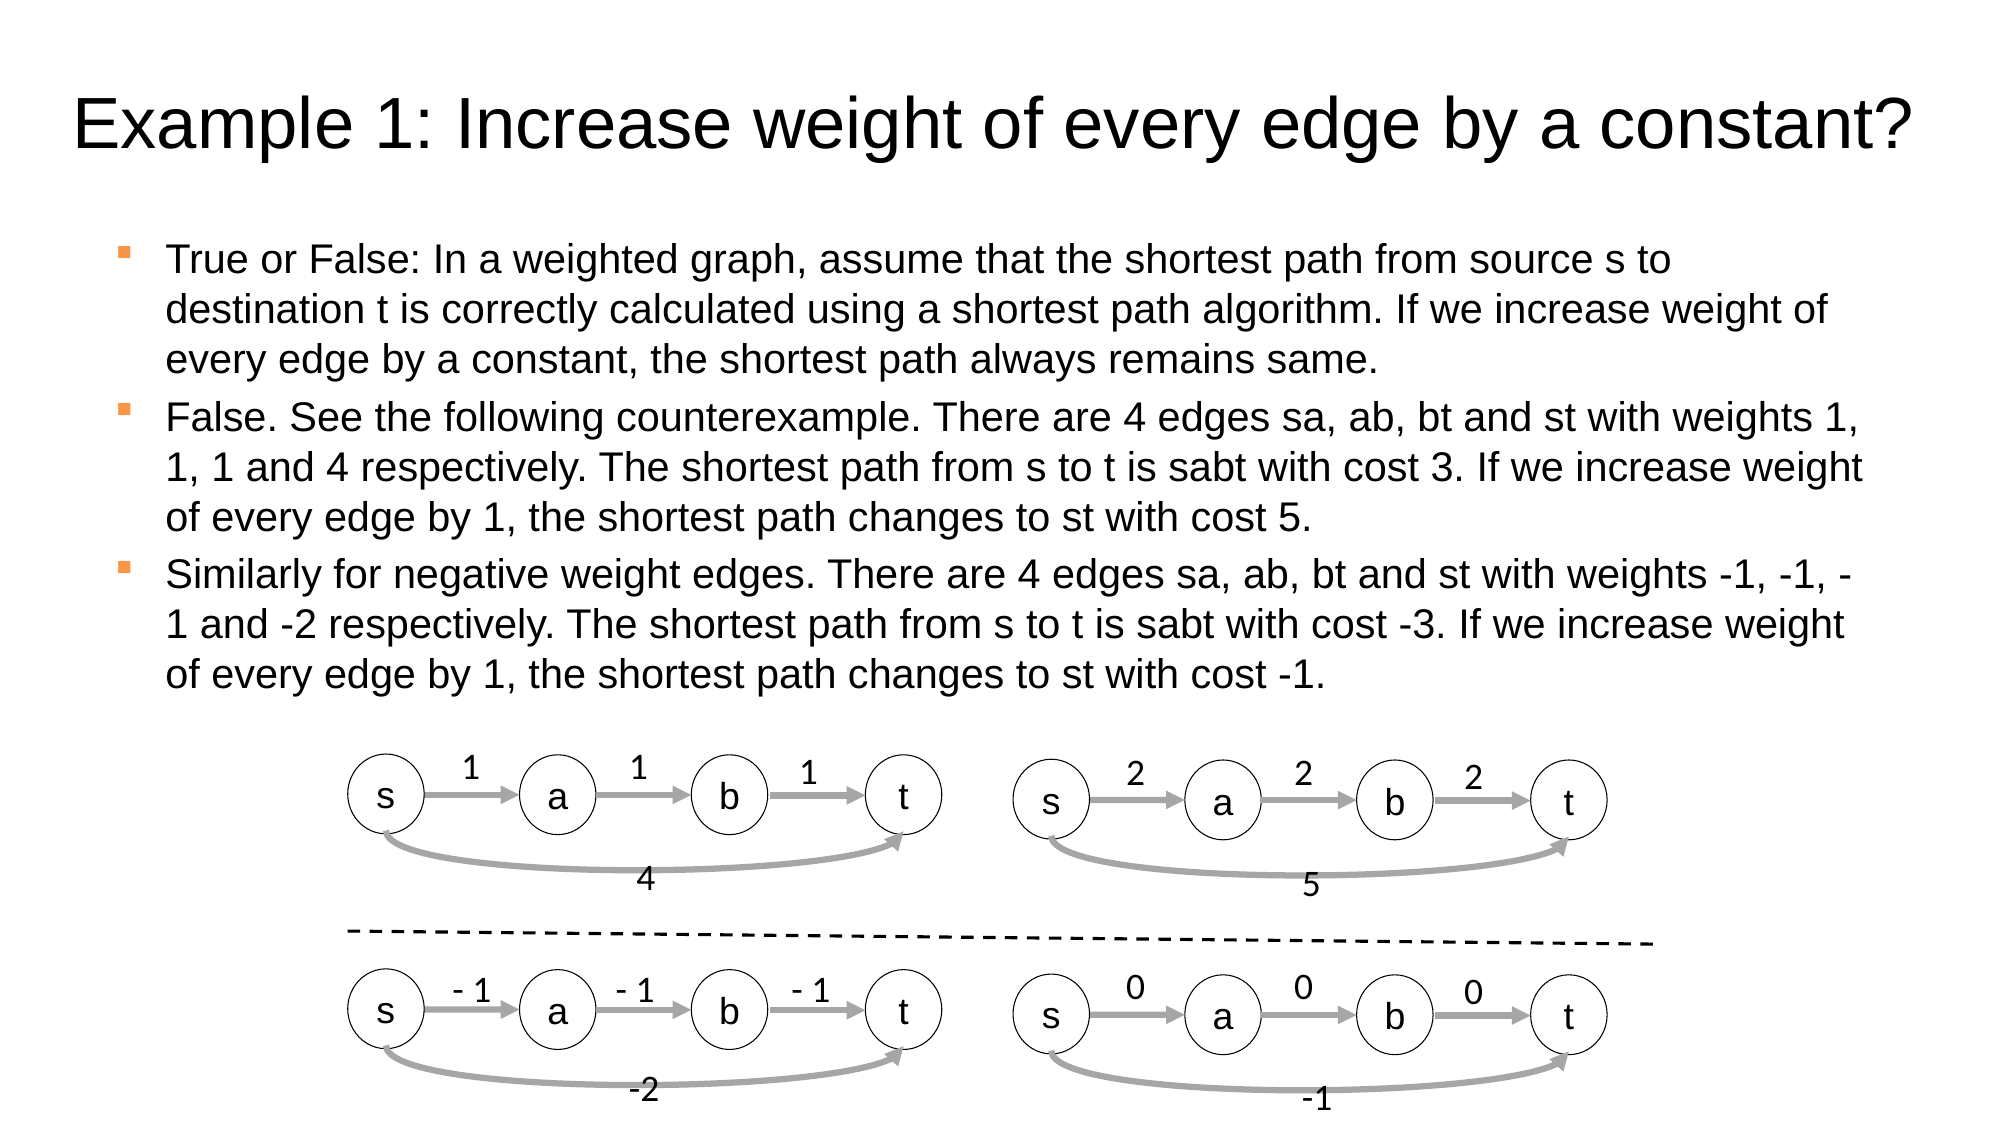

# Example 1: Increase weight of every edge by a constant?
True or False: In a weighted graph, assume that the shortest path from source s to destination t is correctly calculated using a shortest path algorithm. If we increase weight of every edge by a constant, the shortest path always remains same.
False. See the following counterexample. There are 4 edges sa, ab, bt and st with weights 1, 1, 1 and 4 respectively. The shortest path from s to t is sabt with cost 3. If we increase weight of every edge by 1, the shortest path changes to st with cost 5.
Similarly for negative weight edges. There are 4 edges sa, ab, bt and st with weights -1, -1, -1 and -2 respectively. The shortest path from s to t is sabt with cost -3. If we increase weight of every edge by 1, the shortest path changes to st with cost -1.
 1
 1
 1
 2
 2
 2
s
a
b
t
s
a
b
t
 4
 5
 0
 0
- 1
- 1
- 1
 0
s
a
b
t
s
a
b
t
 -2
 -1